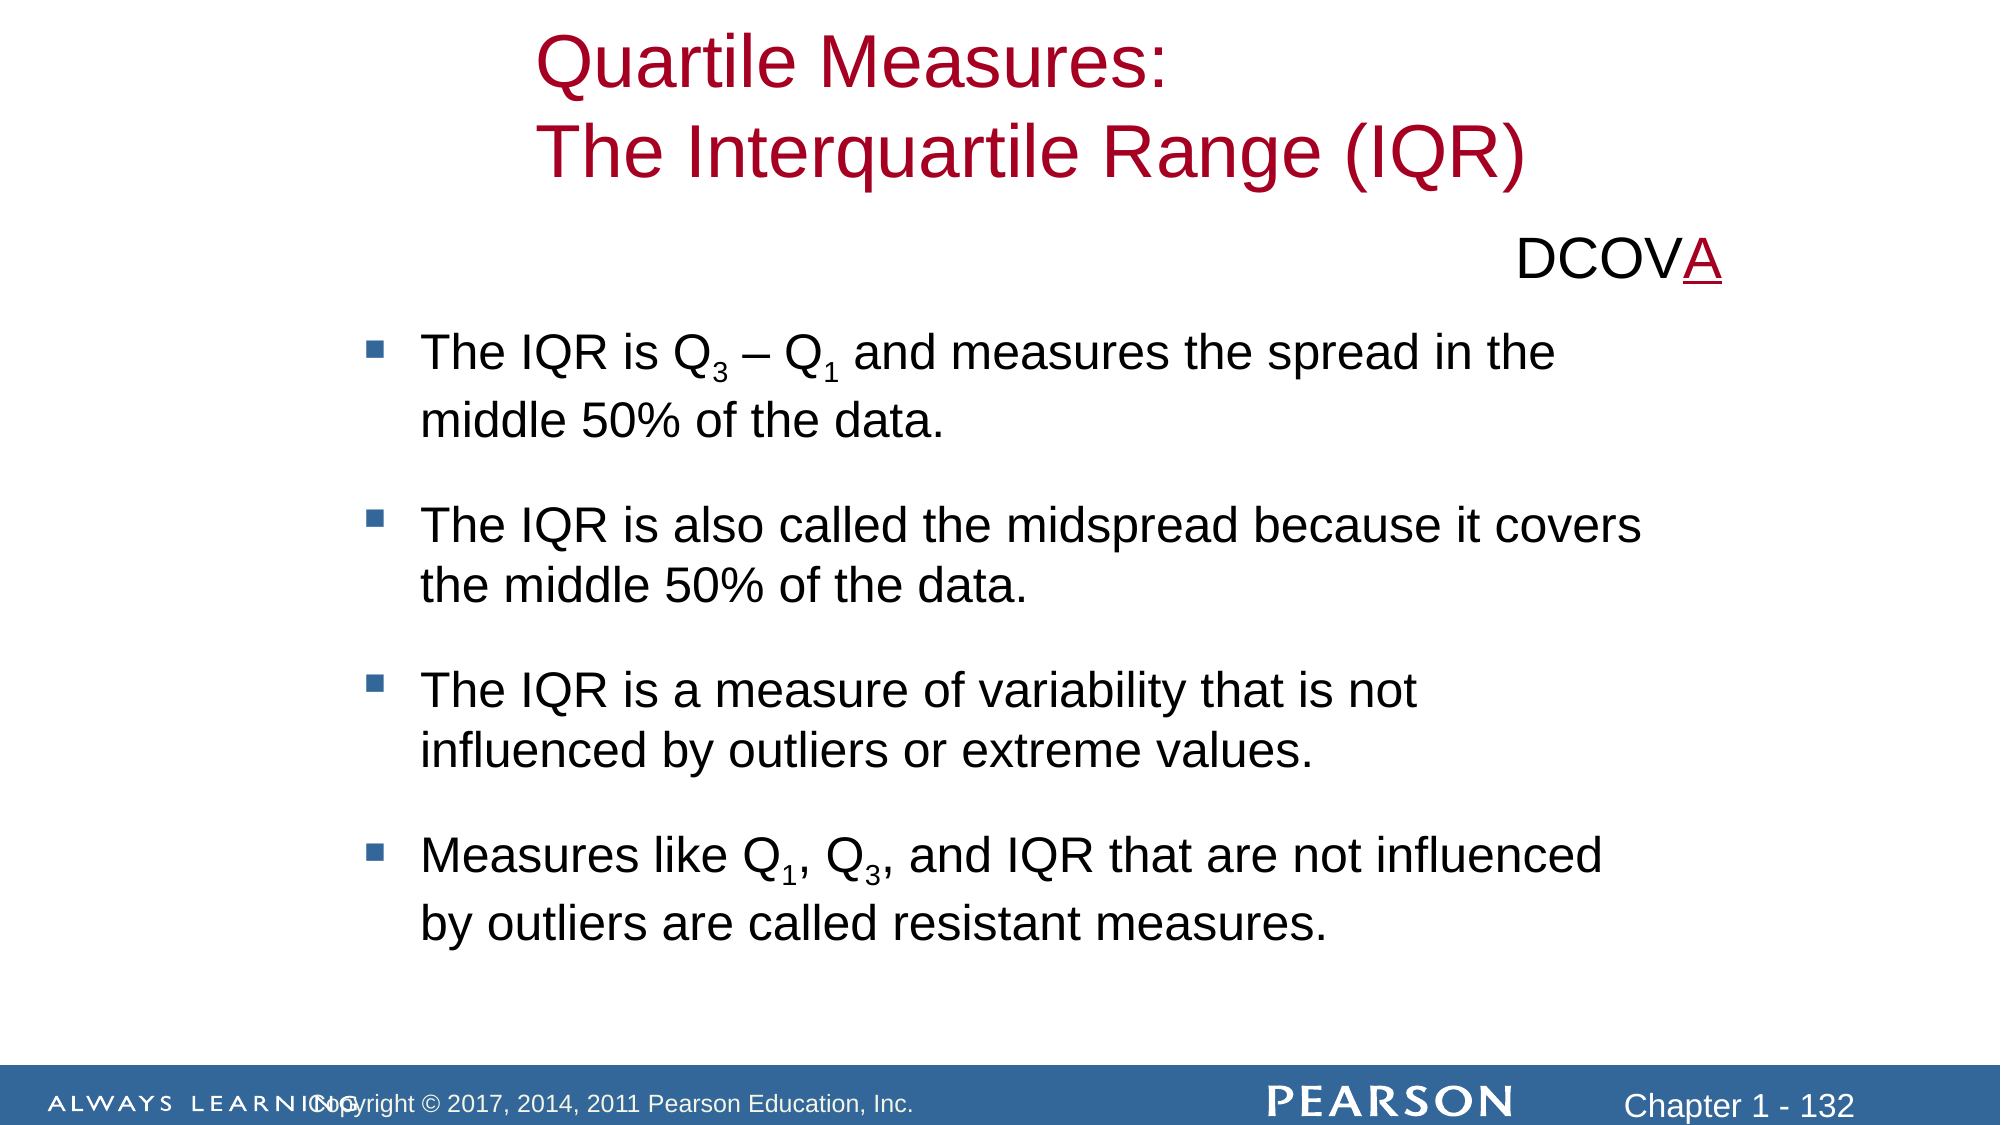

Quartile Measures:
The Interquartile Range (IQR)
DCOVA
The IQR is Q3 – Q1 and measures the spread in the middle 50% of the data.

The IQR is also called the midspread because it covers the middle 50% of the data.

The IQR is a measure of variability that is not influenced by outliers or extreme values.

Measures like Q1, Q3, and IQR that are not influenced by outliers are called resistant measures.